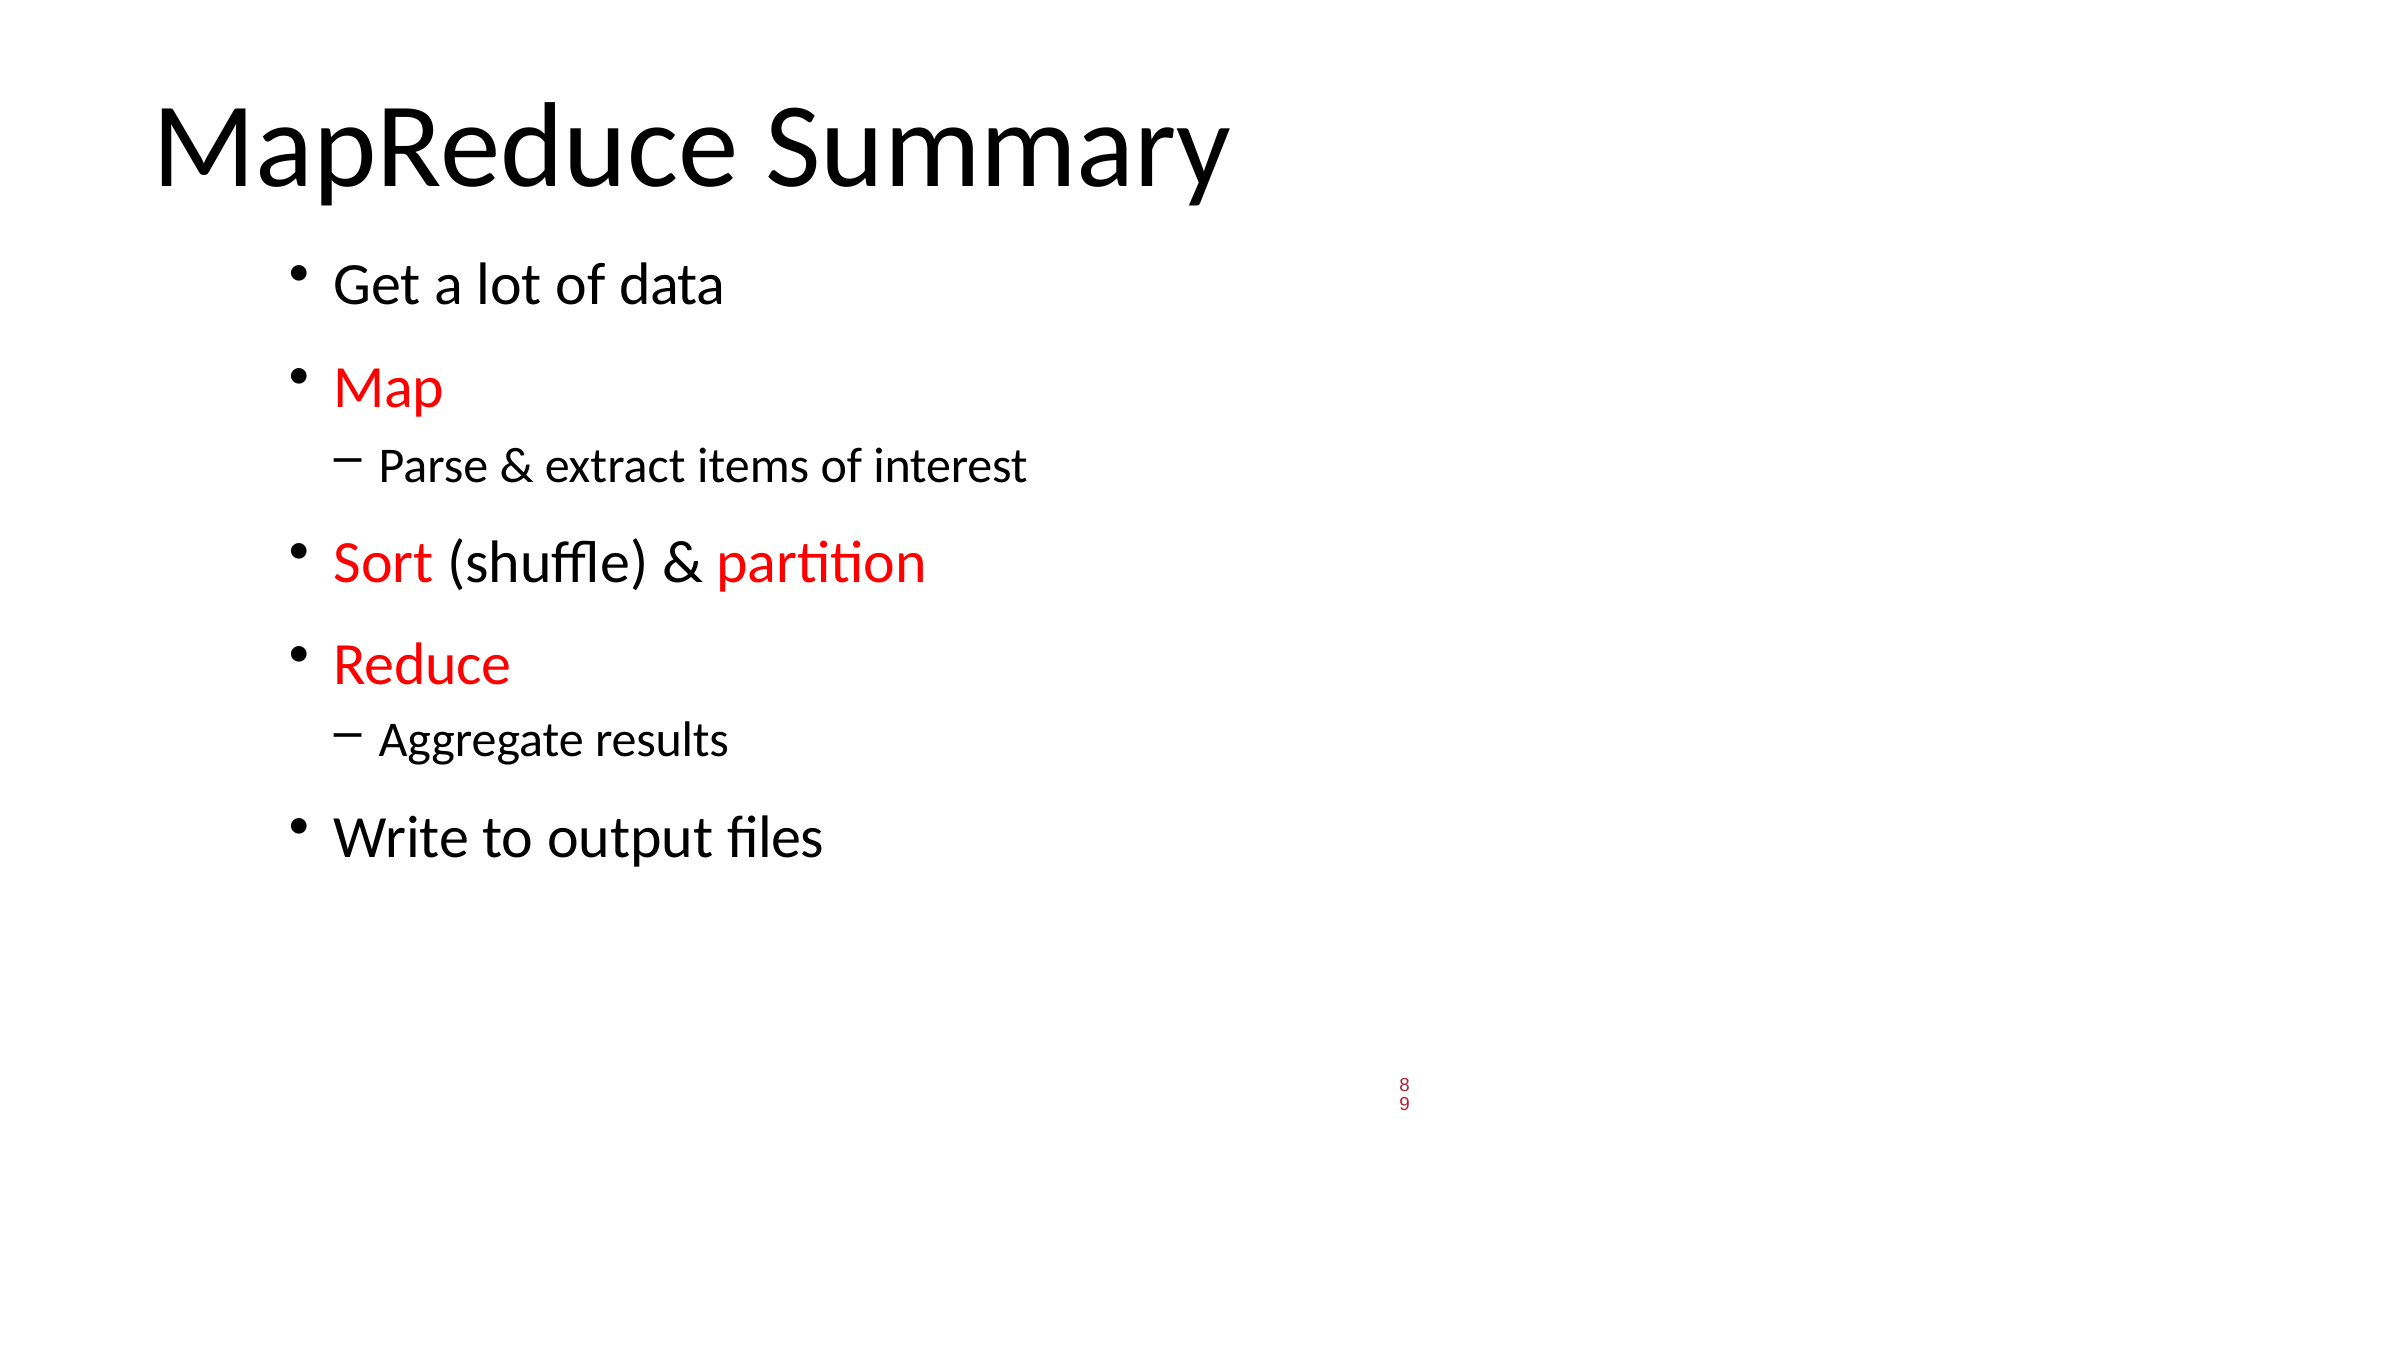

# MapReduce Summary
Get a lot of data
Map
Parse & extract items of interest
Sort (shuffle) & partition
Reduce
Aggregate results
Write to output files
89